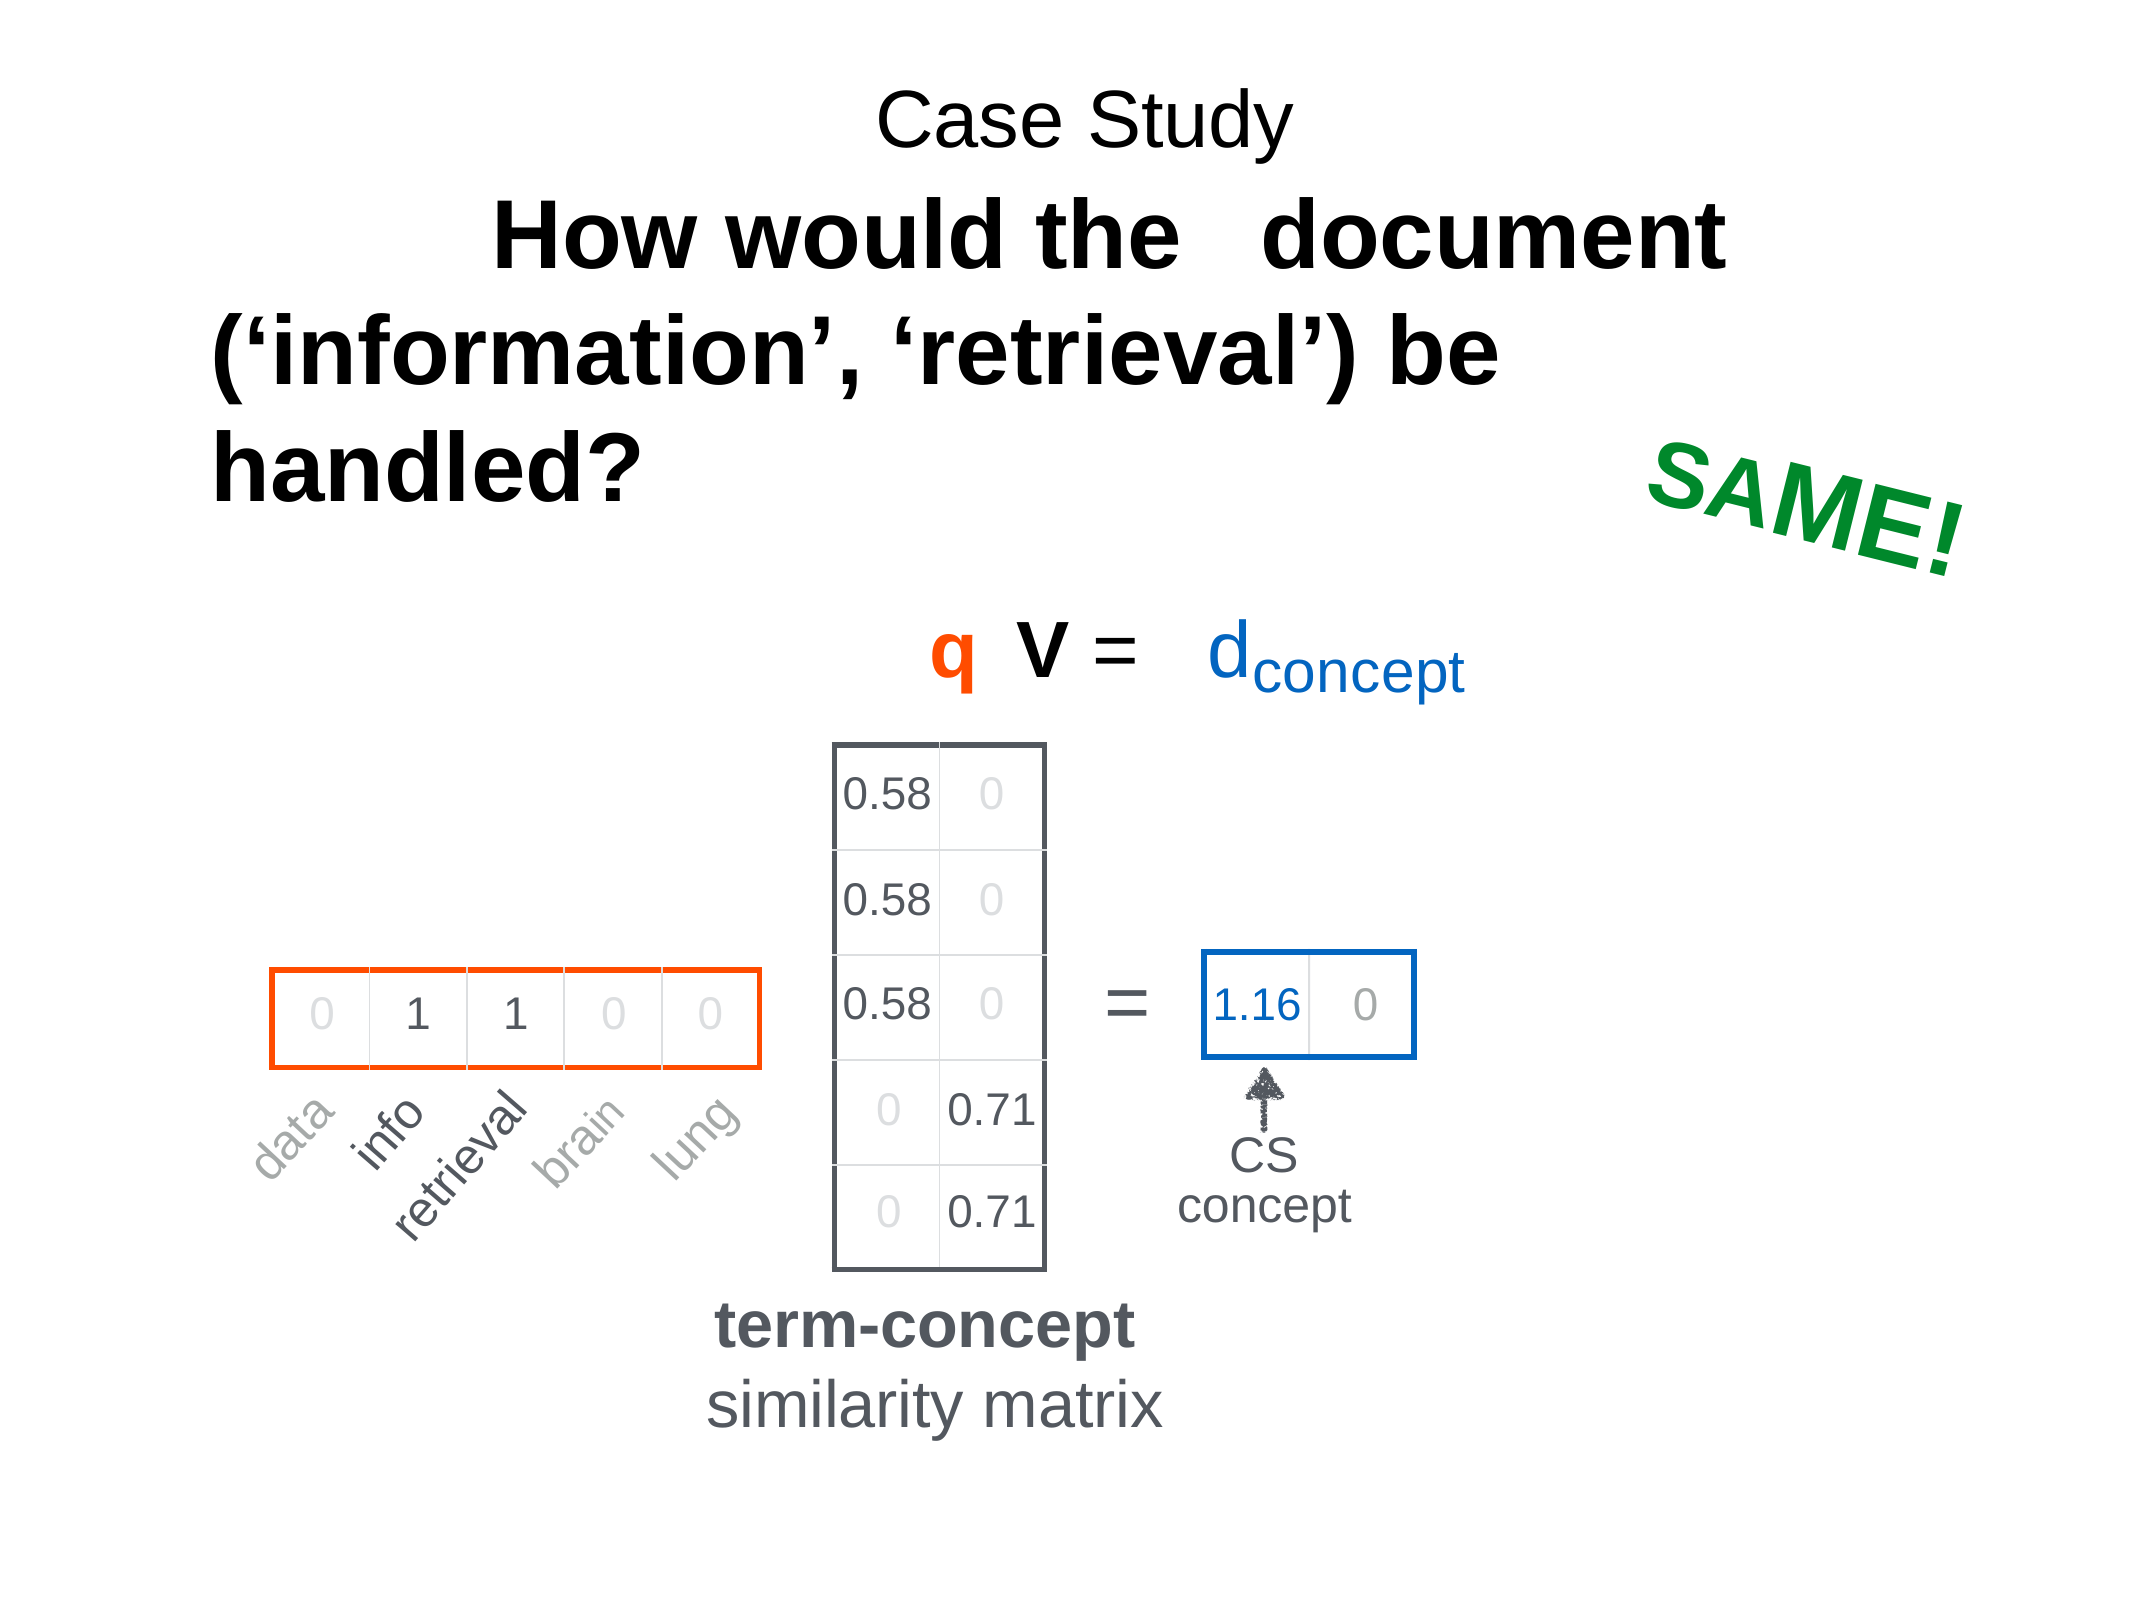

Case Study
# How would the	document  (‘information’, ‘retrieval’) be	handled?
SAME!
q	V =	dconcept
| 0.58 | 0 |
| --- | --- |
| 0.58 | 0 |
| 0.58 | 0 |
| 0 | 0.71 |
| 0 | 0.71 |
=

| 0 | 1 | 1 | 0 | 0 |
| --- | --- | --- | --- | --- |
1.16	0
info
lung
data
brain
CS
concept

term-concept
similarity matrix
retrieval